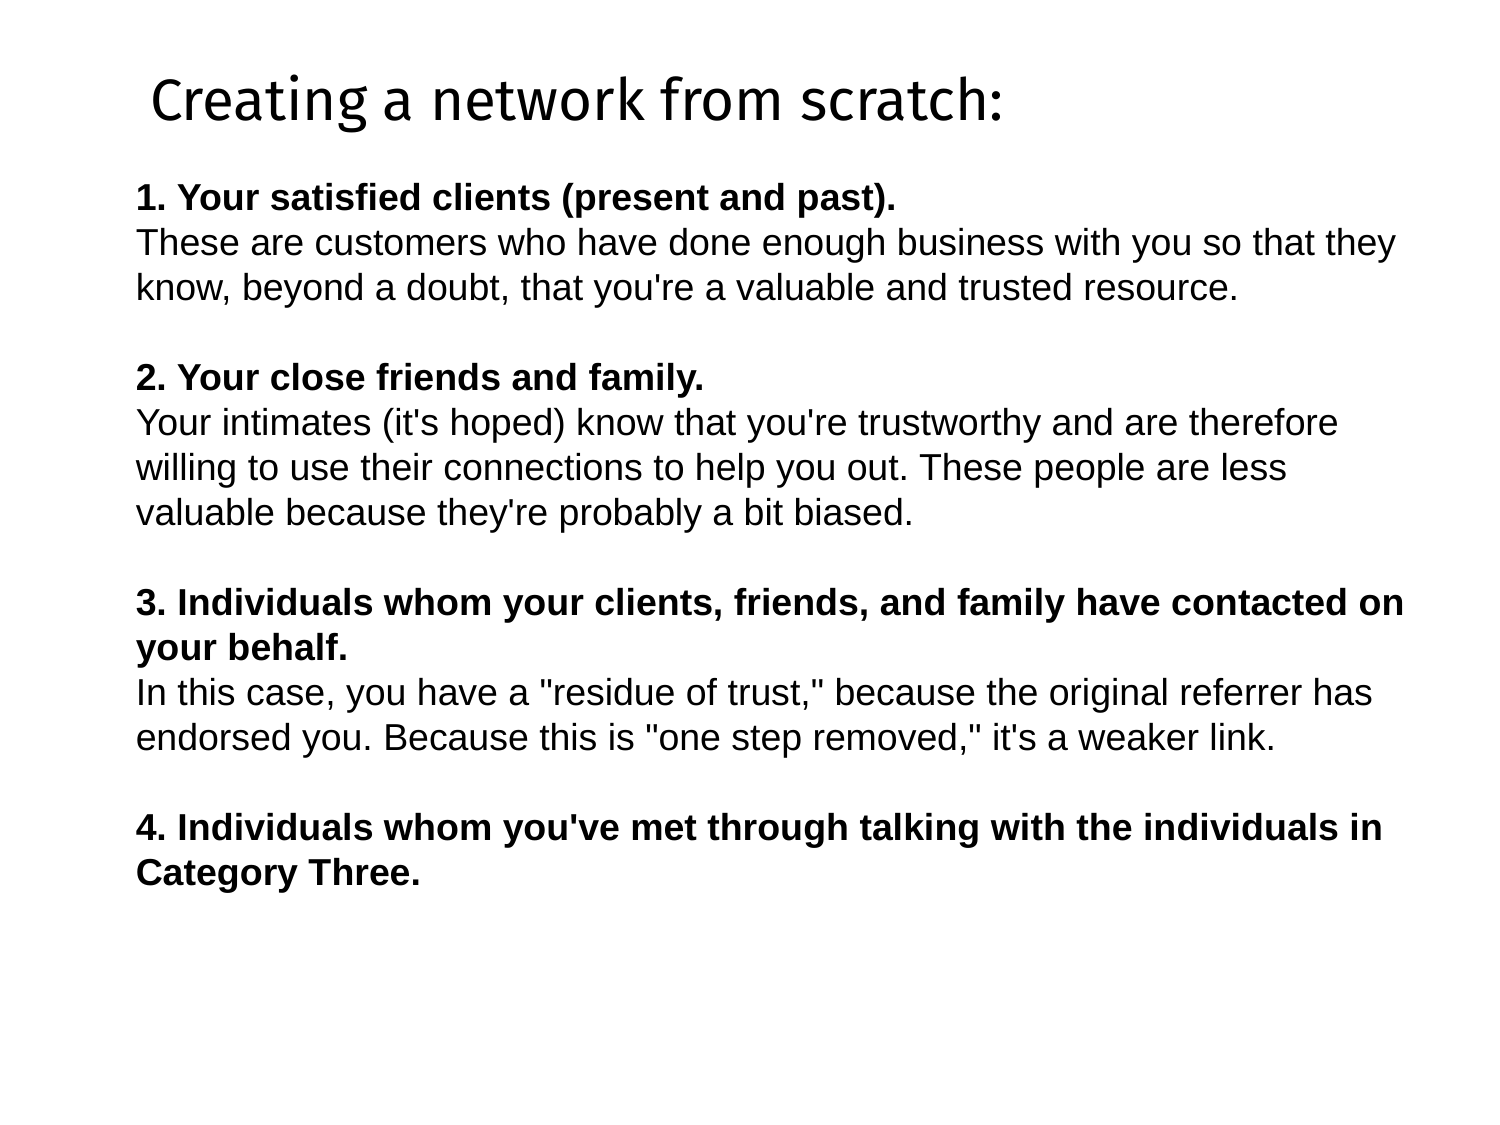

Creating a network from scratch:
1. Your satisfied clients (present and past).
These are customers who have done enough business with you so that they know, beyond a doubt, that you're a valuable and trusted resource.

2. Your close friends and family.
Your intimates (it's hoped) know that you're trustworthy and are therefore willing to use their connections to help you out. These people are less valuable because they're probably a bit biased.

3. Individuals whom your clients, friends, and family have contacted on your behalf.
In this case, you have a "residue of trust," because the original referrer has endorsed you. Because this is "one step removed," it's a weaker link.

4. Individuals whom you've met through talking with the individuals in Category Three.